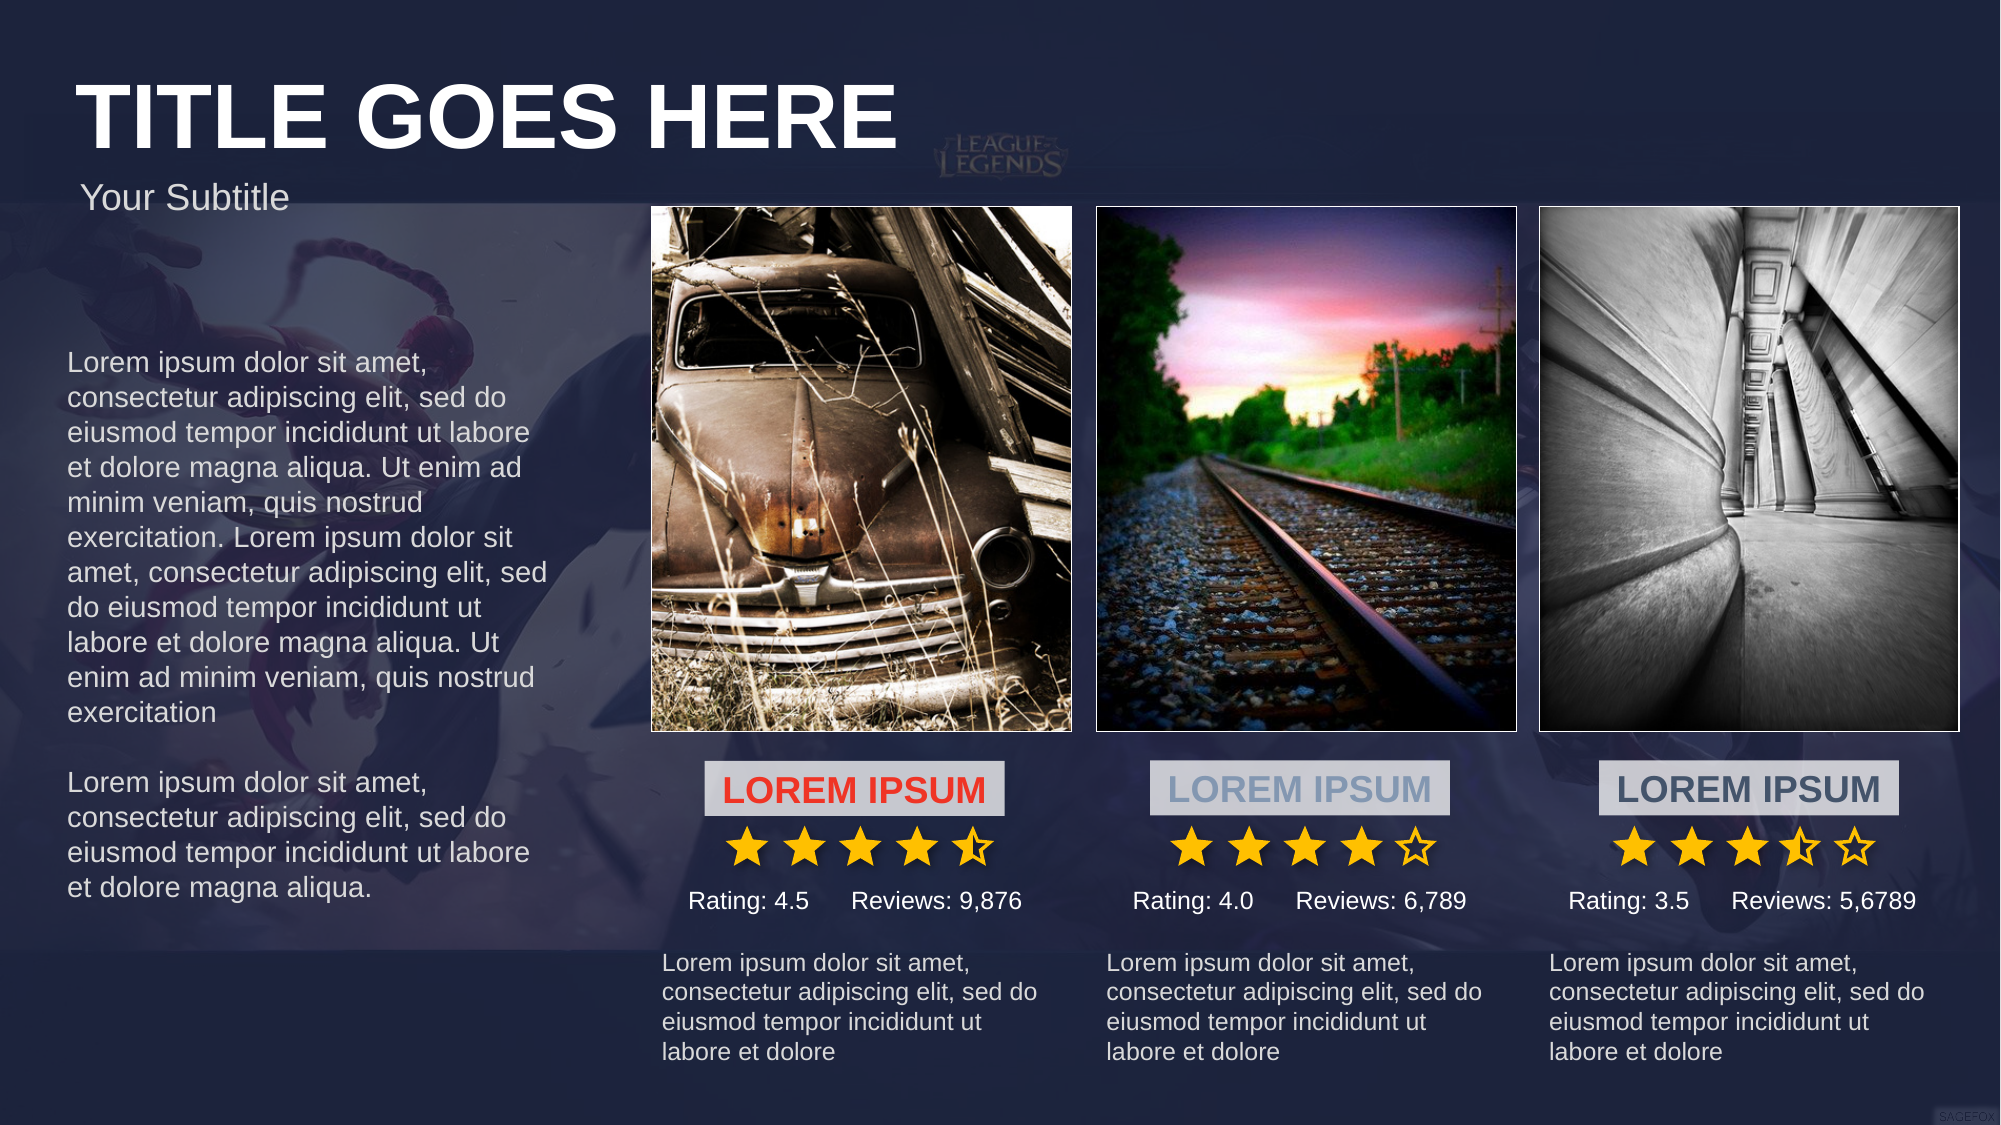

TITLE GOES HERE
Your Subtitle

Lorem ipsum dolor sit amet, consectetur adipiscing elit, sed do eiusmod tempor incididunt ut labore et dolore magna aliqua. Ut enim ad minim veniam, quis nostrud exercitation. Lorem ipsum dolor sit amet, consectetur adipiscing elit, sed do eiusmod tempor incididunt ut labore et dolore magna aliqua. Ut enim ad minim veniam, quis nostrud exercitation

Lorem ipsum dolor sit amet, consectetur adipiscing elit, sed do eiusmod tempor incididunt ut labore et dolore magna aliqua.
LOREM IPSUM
LOREM IPSUM
LOREM IPSUM

Rating: 4.5      Reviews: 9,876
Rating: 4.0      Reviews: 6,789
Rating: 3.5      Reviews: 5,6789
Lorem ipsum dolor sit amet, consectetur adipiscing elit, sed do eiusmod tempor incididunt ut labore et dolore
Lorem ipsum dolor sit amet, consectetur adipiscing elit, sed do eiusmod tempor incididunt ut labore et dolore
Lorem ipsum dolor sit amet, consectetur adipiscing elit, sed do eiusmod tempor incididunt ut labore et dolore